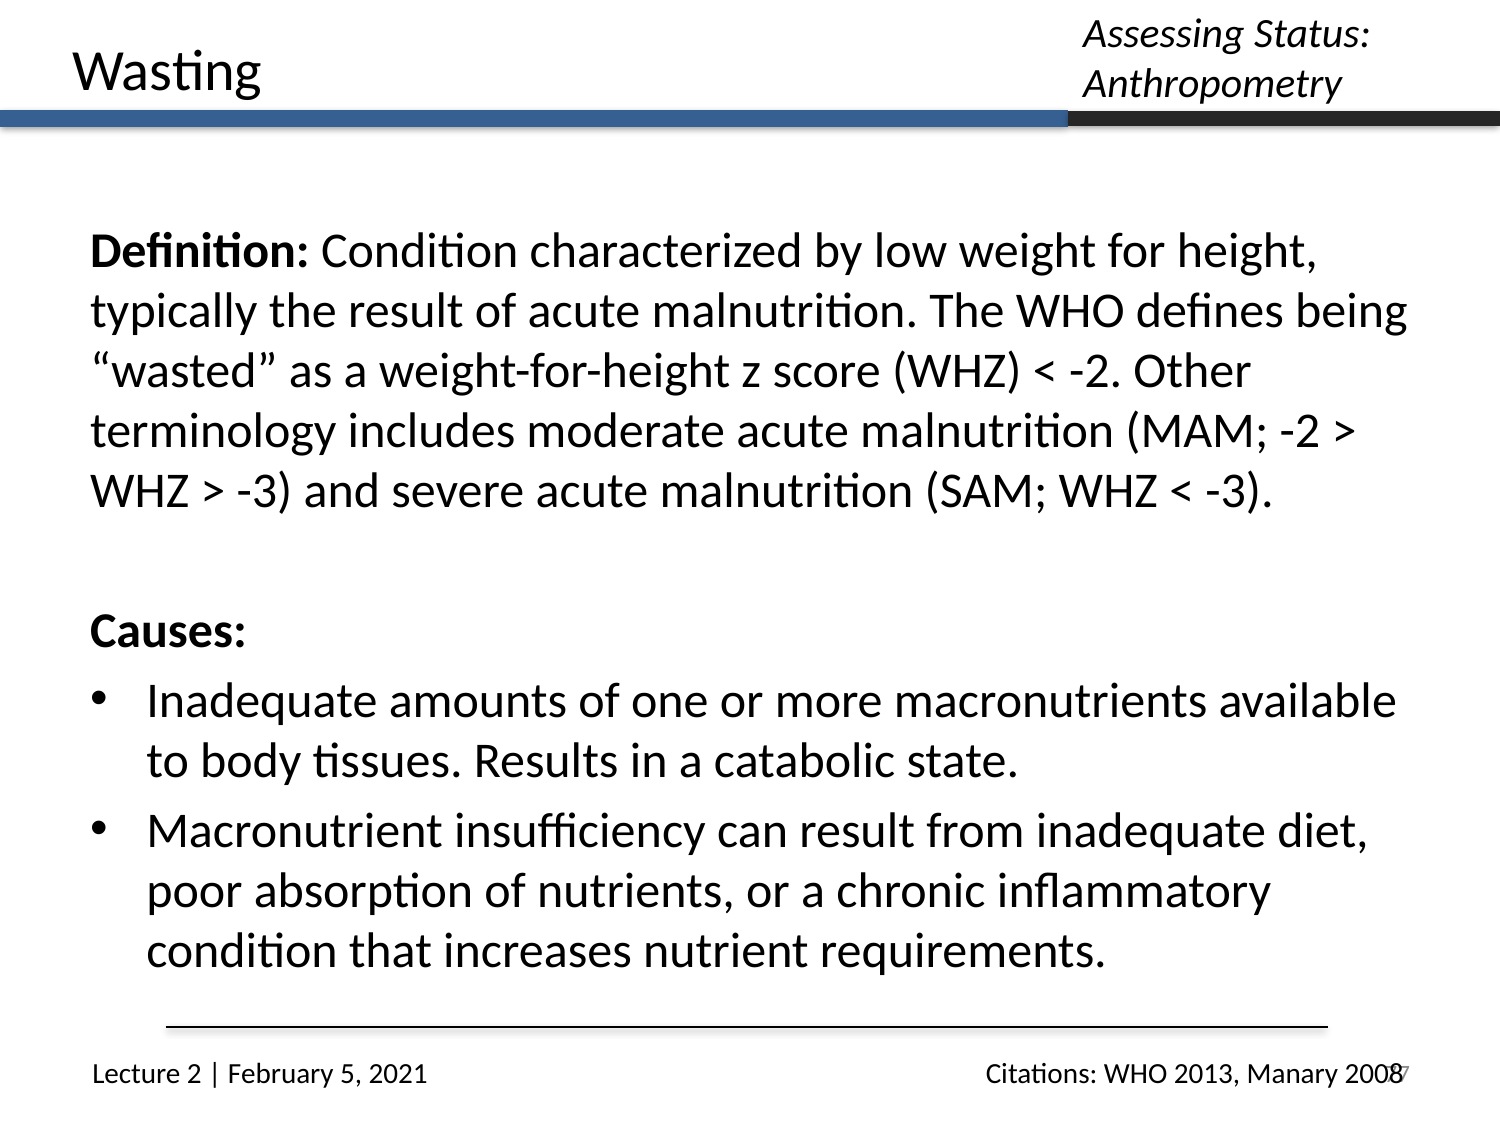

Assessing Status:
Anthropometry
Wasting
Definition: Condition characterized by low weight for height, typically the result of acute malnutrition. The WHO defines being “wasted” as a weight-for-height z score (WHZ) < -2. Other terminology includes moderate acute malnutrition (MAM; -2 > WHZ > -3) and severe acute malnutrition (SAM; WHZ < -3).

Causes:
Inadequate amounts of one or more macronutrients available to body tissues. Results in a catabolic state.
Macronutrient insufficiency can result from inadequate diet, poor absorption of nutrients, or a chronic inflammatory condition that increases nutrient requirements.
77
Citations: WHO 2013, Manary 2008
Lecture 2 | February 5, 2021